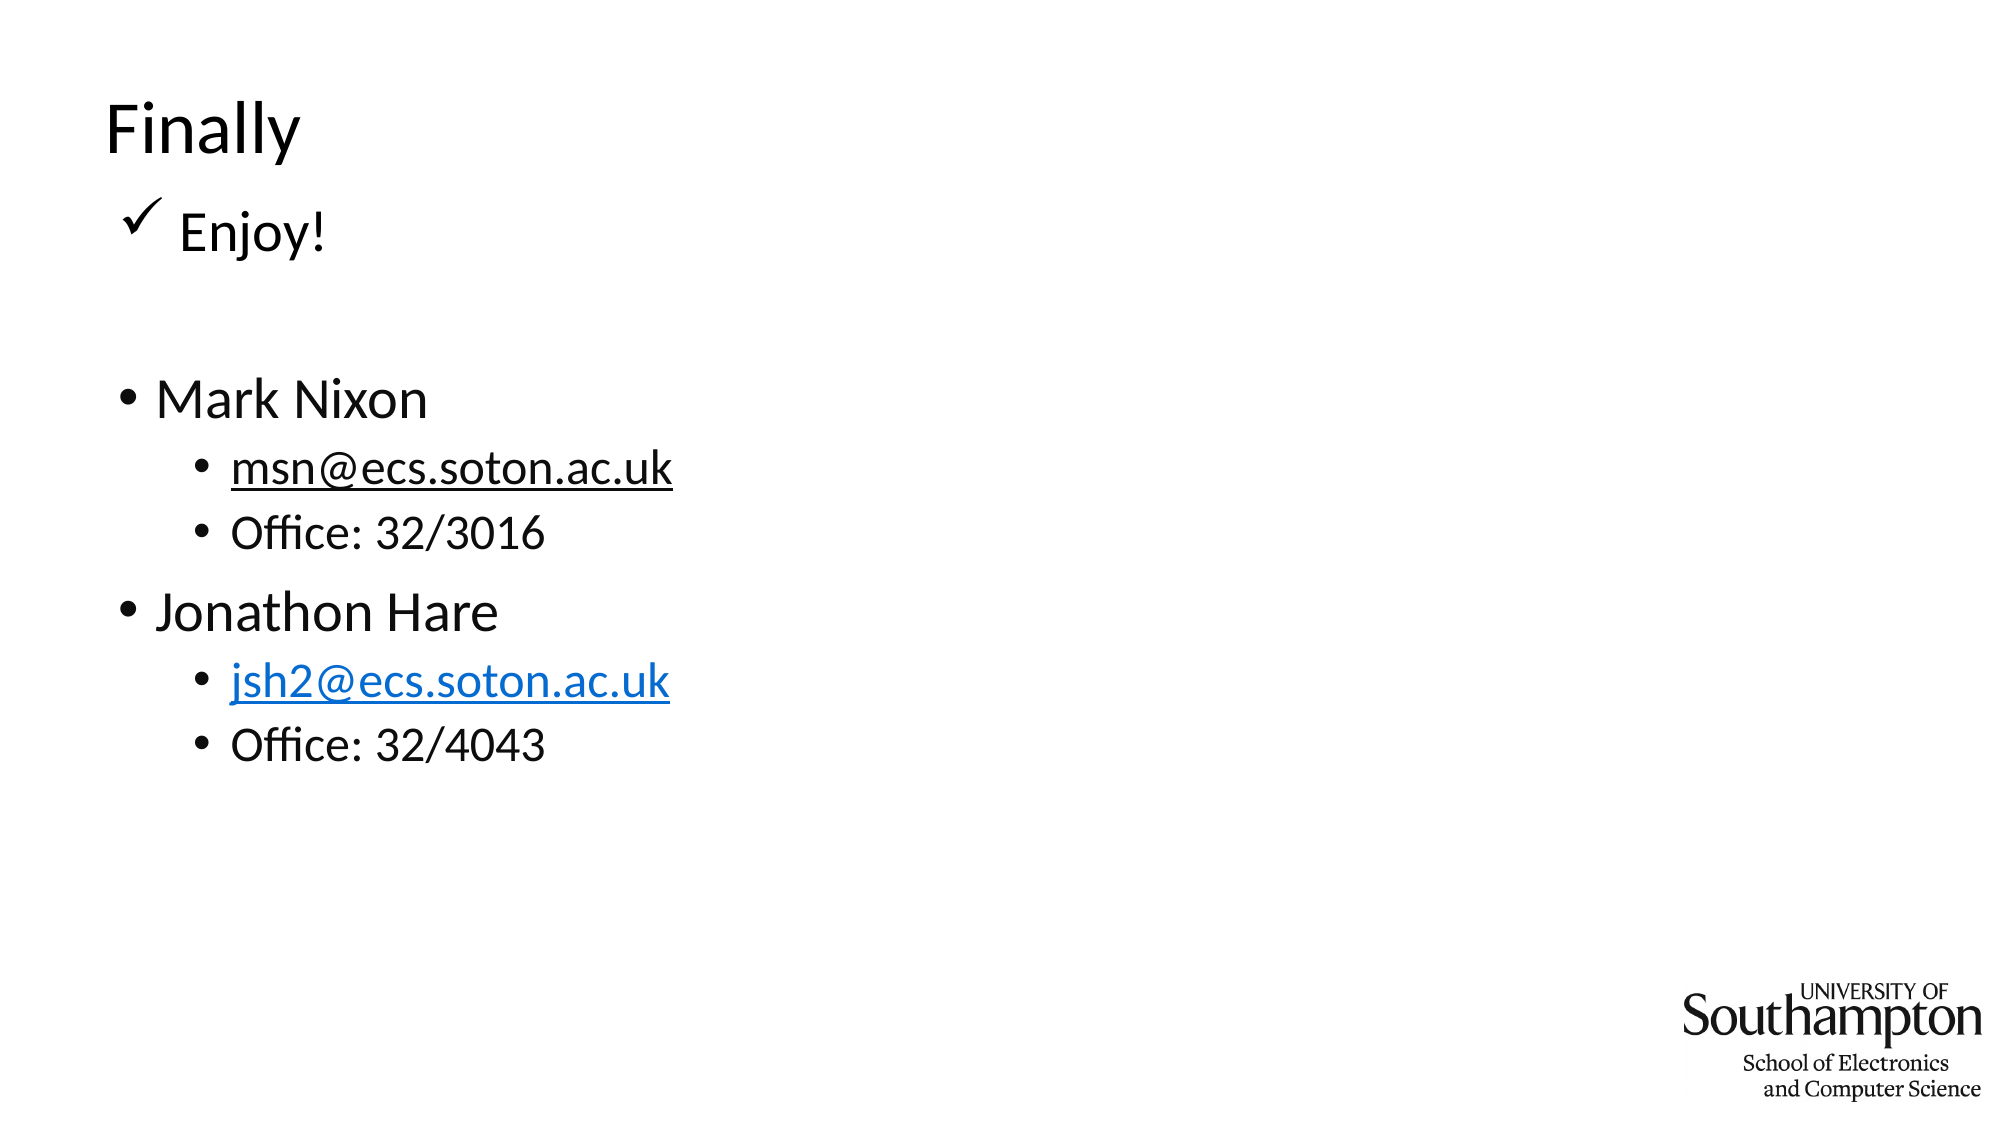

# Finally
 Enjoy!

Mark Nixon
msn@ecs.soton.ac.uk
Office: 32/3016
Jonathon Hare
jsh2@ecs.soton.ac.uk
Office: 32/4043